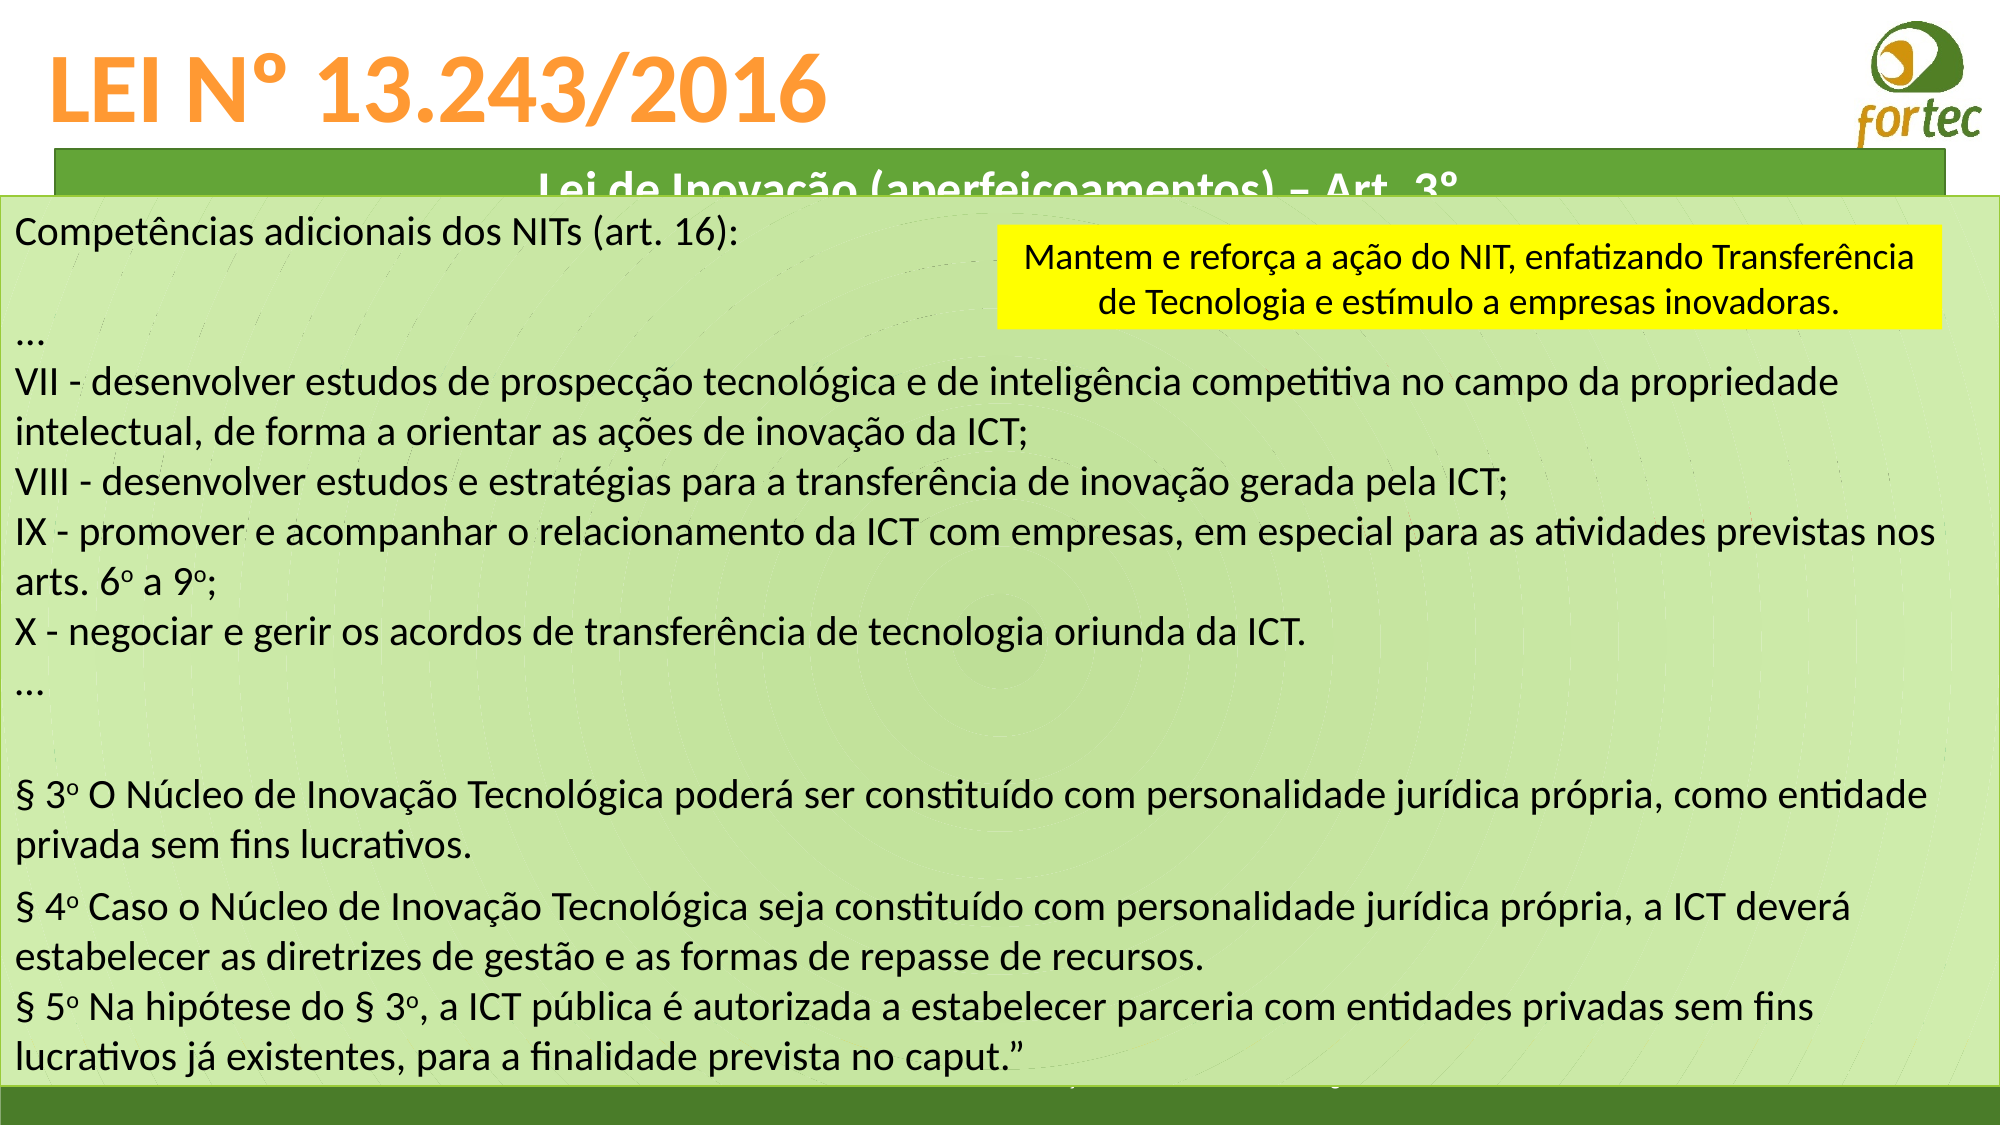

# LEI Nº 13.243/2016
Lei de Inovação (aperfeiçoamentos) – Art. 3º
Competências adicionais dos NITs (art. 16):

...
VII - desenvolver estudos de prospecção tecnológica e de inteligência competitiva no campo da propriedade intelectual, de forma a orientar as ações de inovação da ICT;
VIII - desenvolver estudos e estratégias para a transferência de inovação gerada pela ICT;
IX - promover e acompanhar o relacionamento da ICT com empresas, em especial para as atividades previstas nos arts. 6o a 9o;
X - negociar e gerir os acordos de transferência de tecnologia oriunda da ICT.
...

§ 3o O Núcleo de Inovação Tecnológica poderá ser constituído com personalidade jurídica própria, como entidade privada sem fins lucrativos.
§ 4o Caso o Núcleo de Inovação Tecnológica seja constituído com personalidade jurídica própria, a ICT deverá estabelecer as diretrizes de gestão e as formas de repasse de recursos.
§ 5o Na hipótese do § 3o, a ICT pública é autorizada a estabelecer parceria com entidades privadas sem fins lucrativos já existentes, para a finalidade prevista no caput.”
• Determina dever a ICT pública dispor de Núcleo de Inovação Tecnológica – NIT próprio ou em associação com outras ICTs, além de fixar novas competências, permitindo que sejam, se a ICT optar, entidade juridicamente autônoma (Art. 16 da L.I., revisado);
• Estabelece o dever da prestação de informações ao MCTI por ICTs públicas e privadas beneficiadas pelo Poder Público, na forma de regulamento (Art. 17 da L.I., revisado);
Mantem e reforça a ação do NIT, enfatizando Transferência de Tecnologia e estímulo a empresas inovadoras.
FORTEC - Forum Nacional de Gestores d Inovação e Transferência de Tecnologia
78